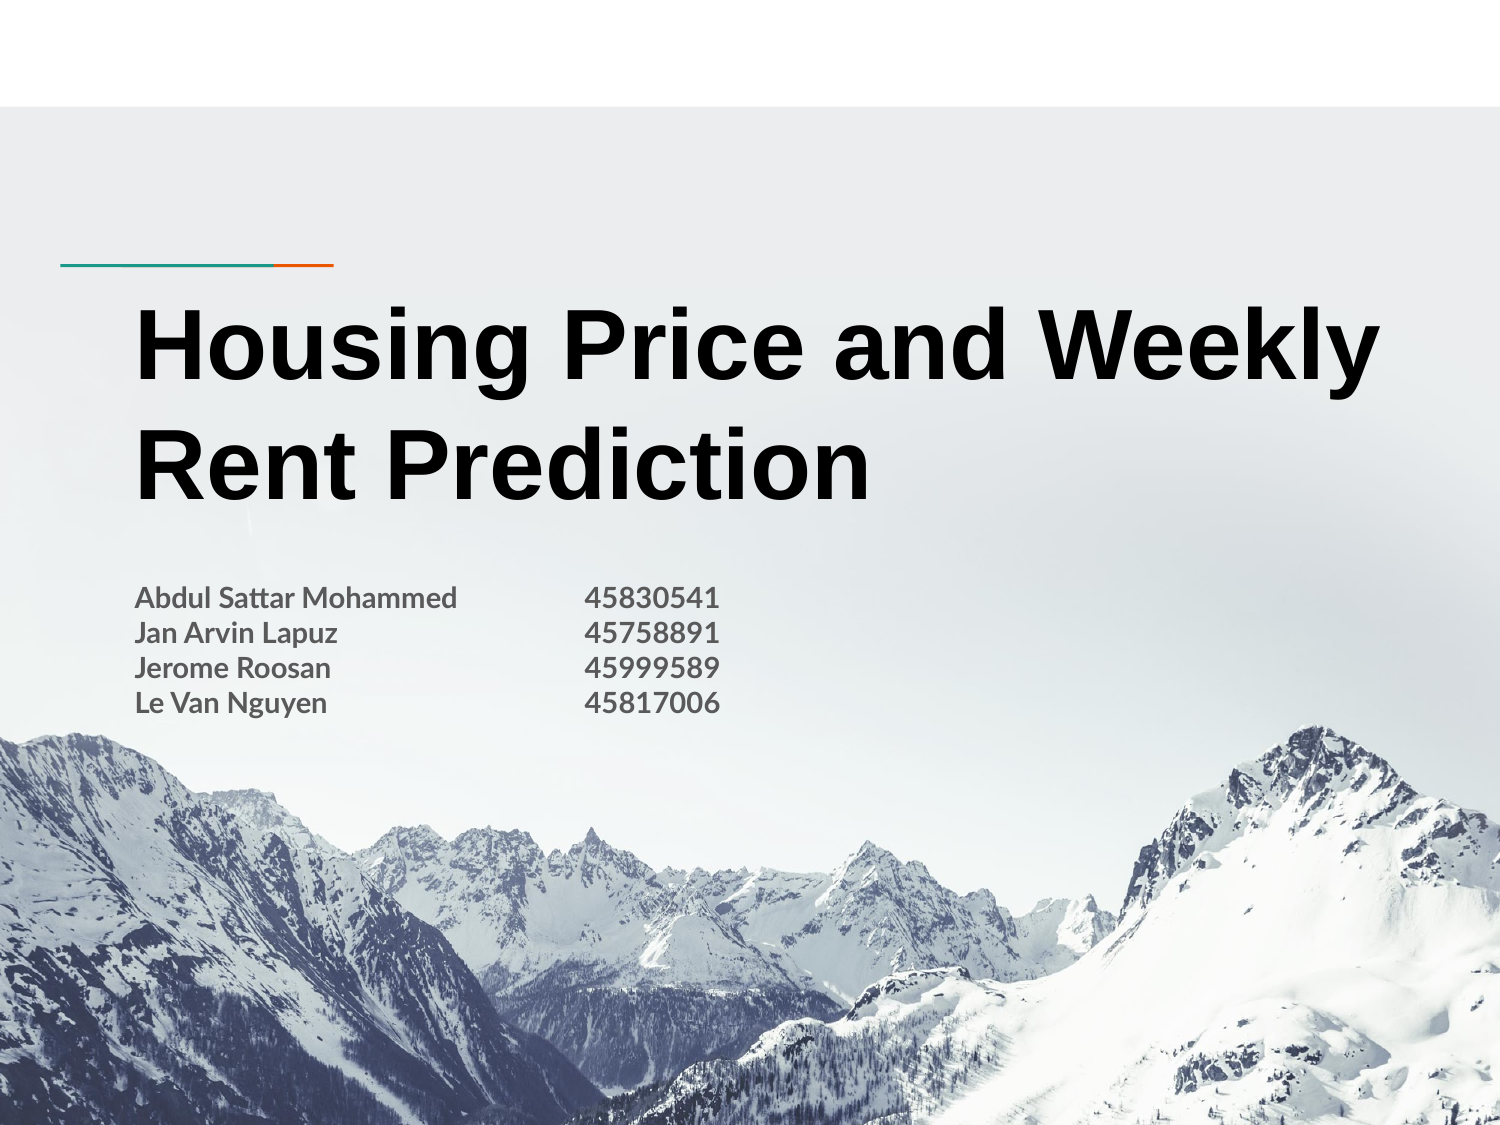

# Housing Price and Weekly Rent Prediction
Abdul Sattar Mohammed 	45830541
Jan Arvin Lapuz	 	45758891
Jerome Roosan 		45999589
Le Van Nguyen 		45817006